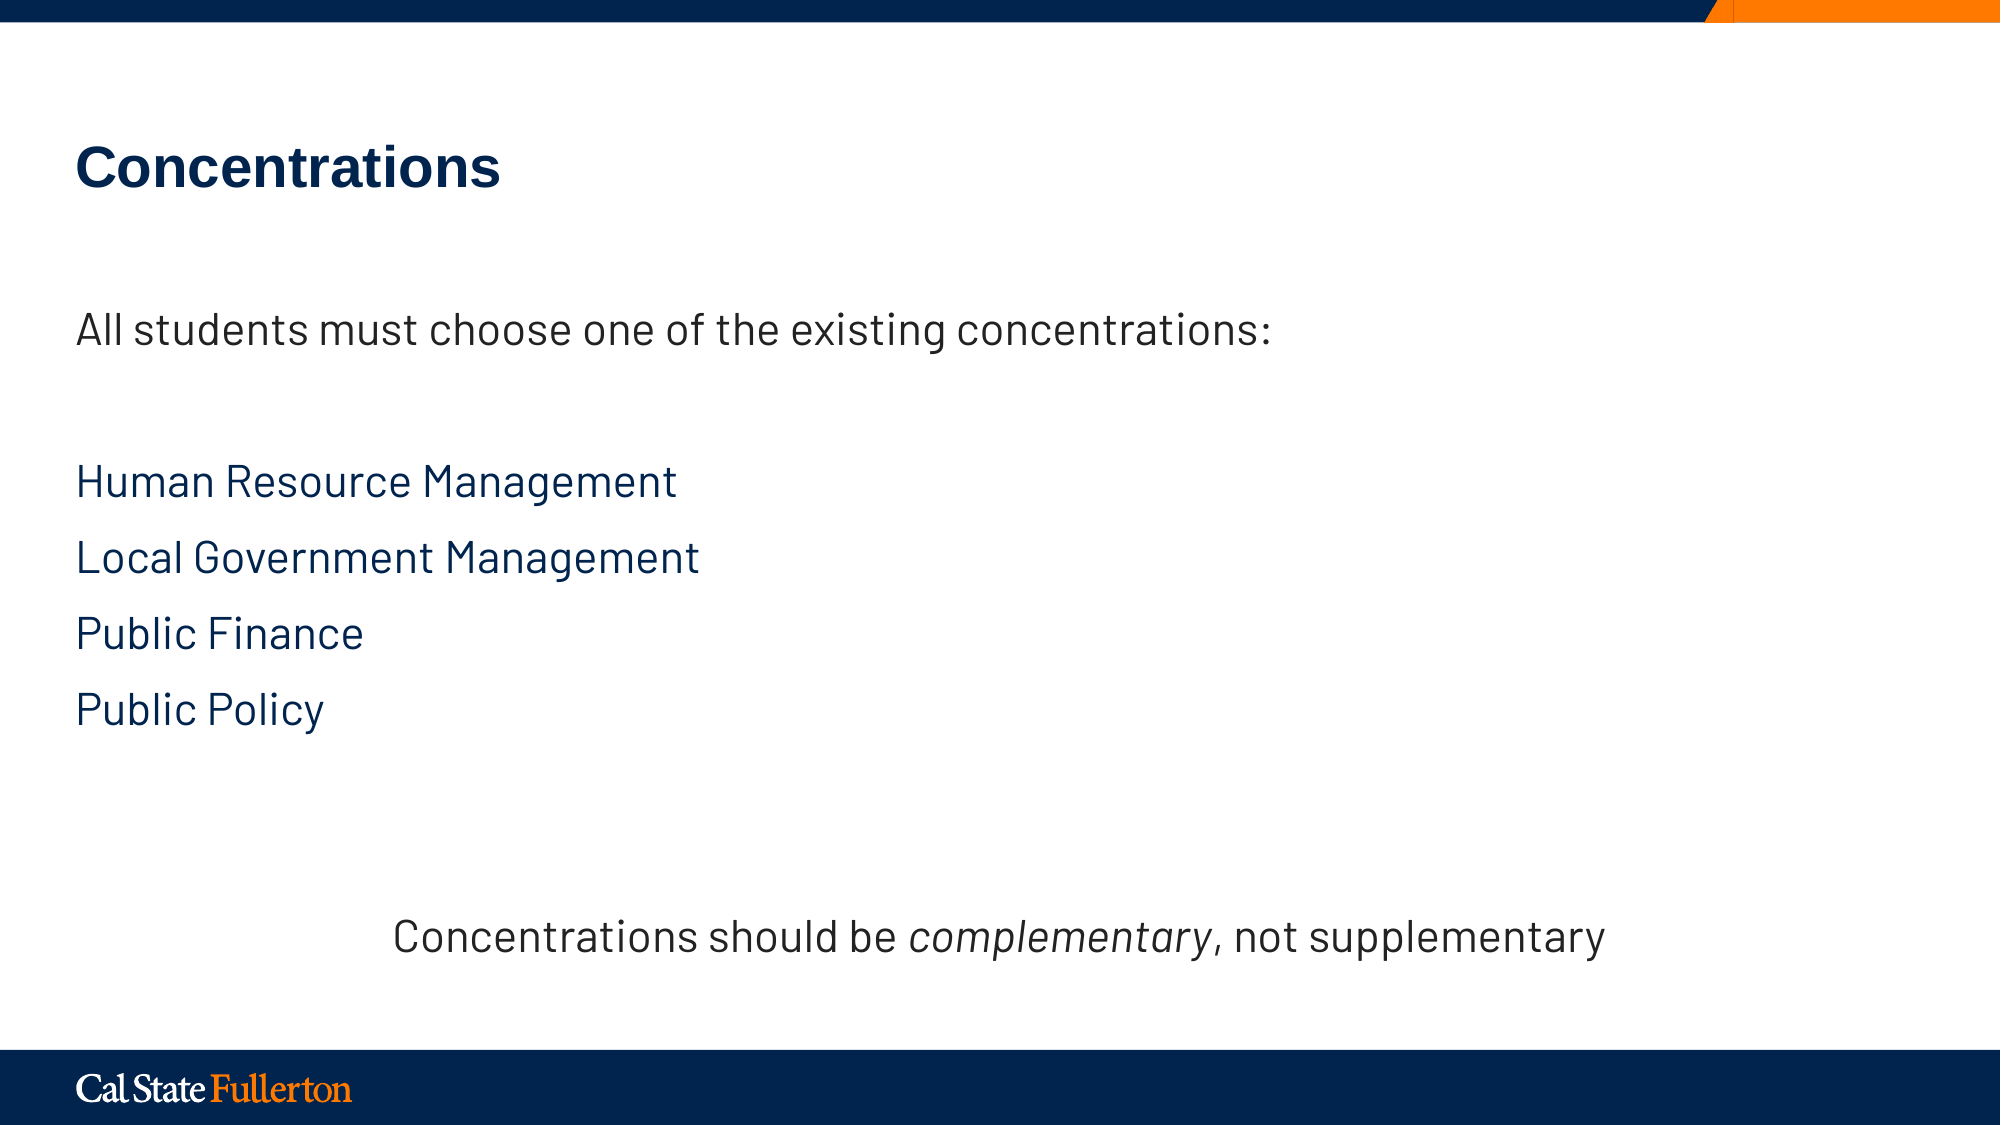

# Concentrations
All students must choose one of the existing concentrations:

Human Resource Management
Local Government Management
Public Finance
Public Policy

Concentrations should be complementary, not supplementary